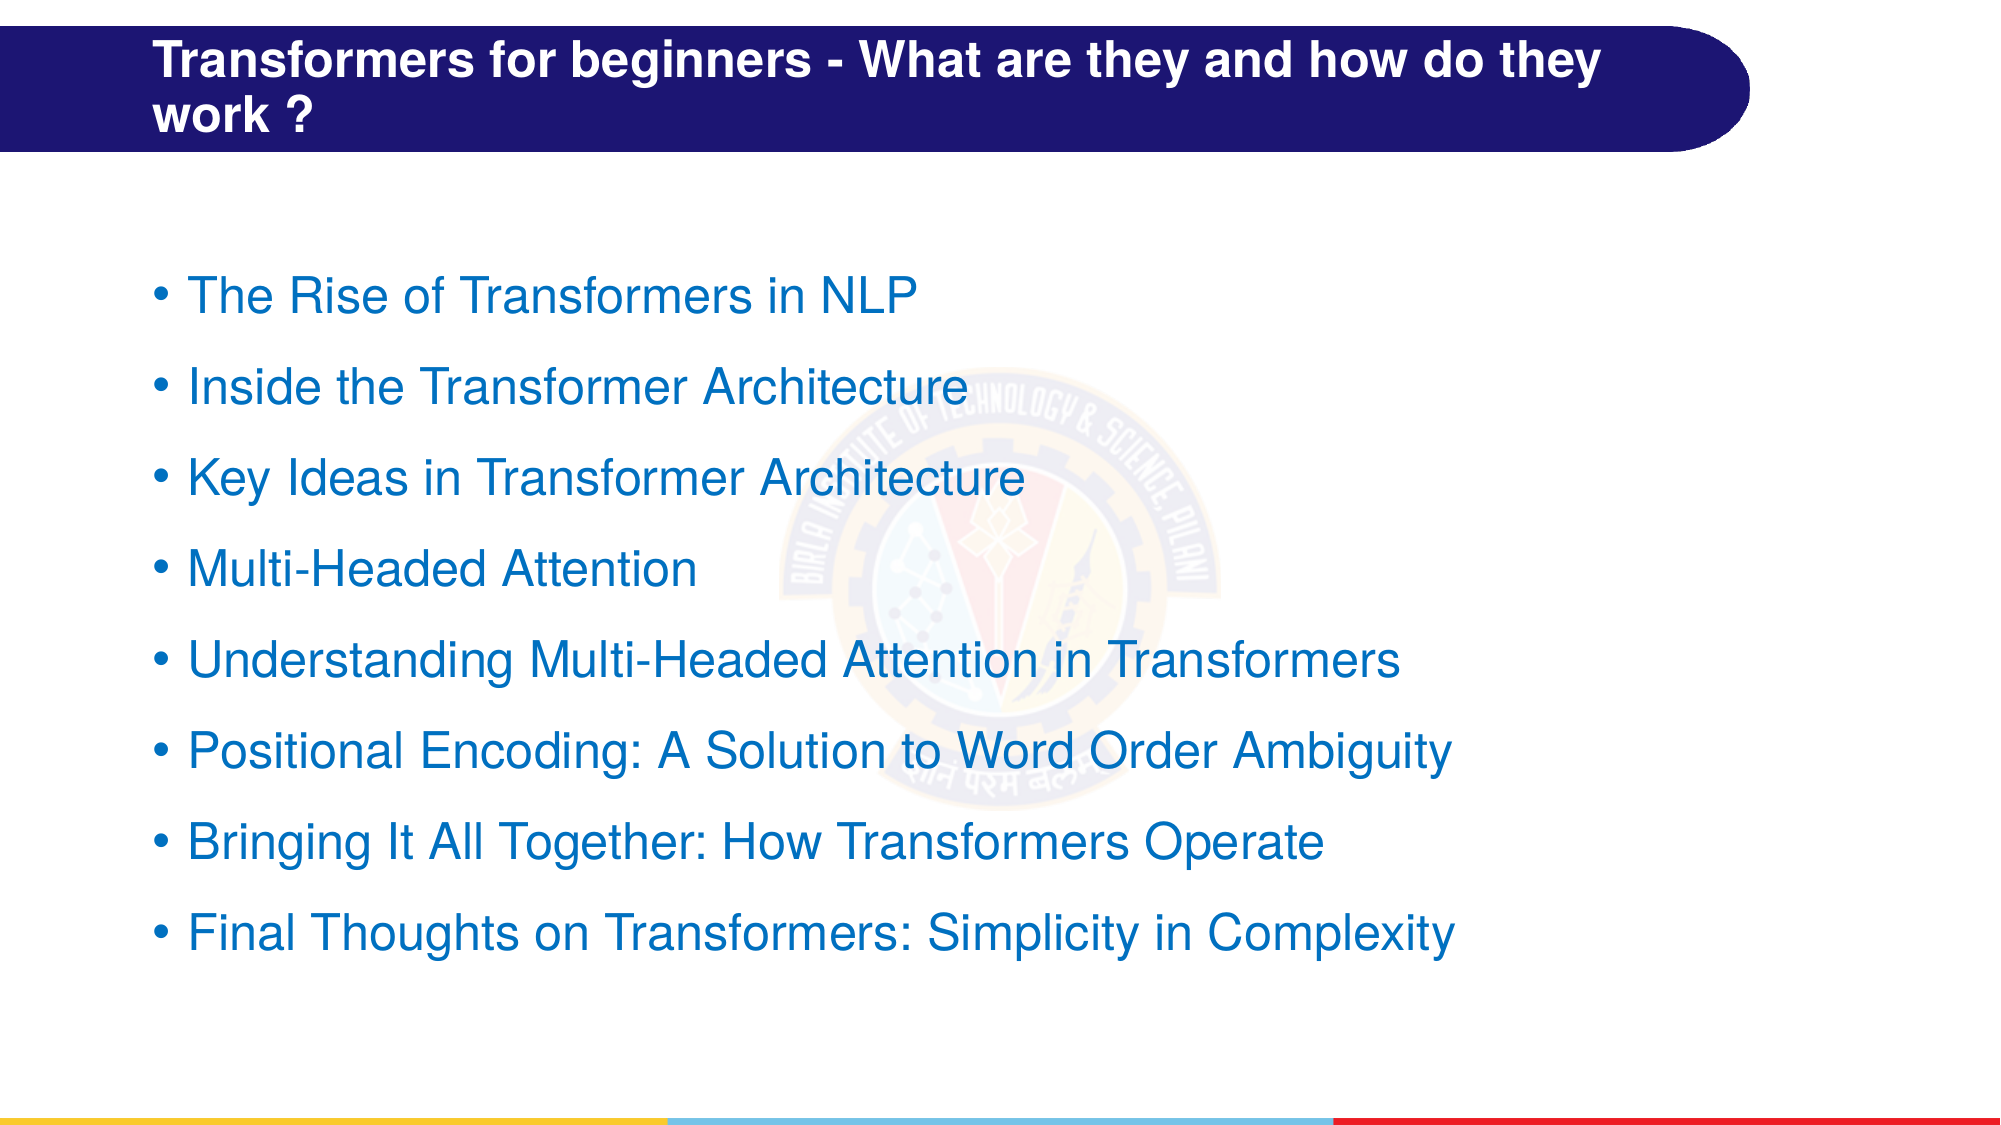

# Transformers for beginners - What are they and how do they work ?
The Rise of Transformers in NLP
Inside the Transformer Architecture
Key Ideas in Transformer Architecture
Multi-Headed Attention
Understanding Multi-Headed Attention in Transformers
Positional Encoding: A Solution to Word Order Ambiguity
Bringing It All Together: How Transformers Operate
Final Thoughts on Transformers: Simplicity in Complexity